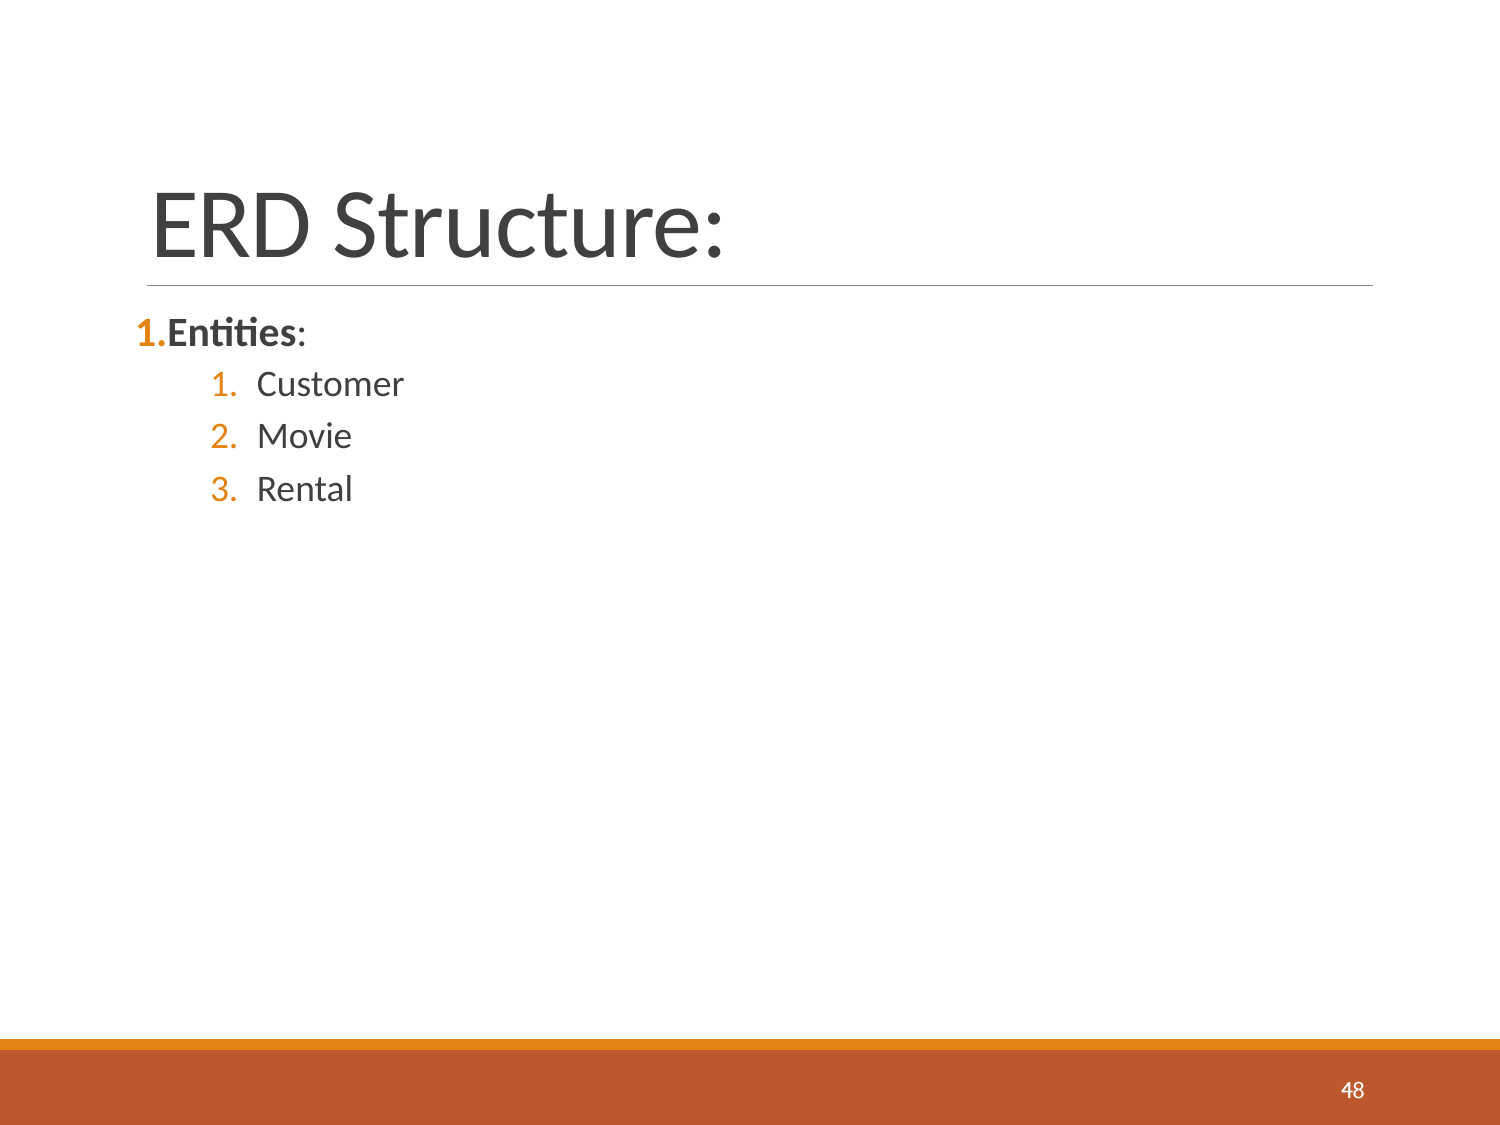

# ERD Structure:
Entities:
Customer
Movie
Rental

48